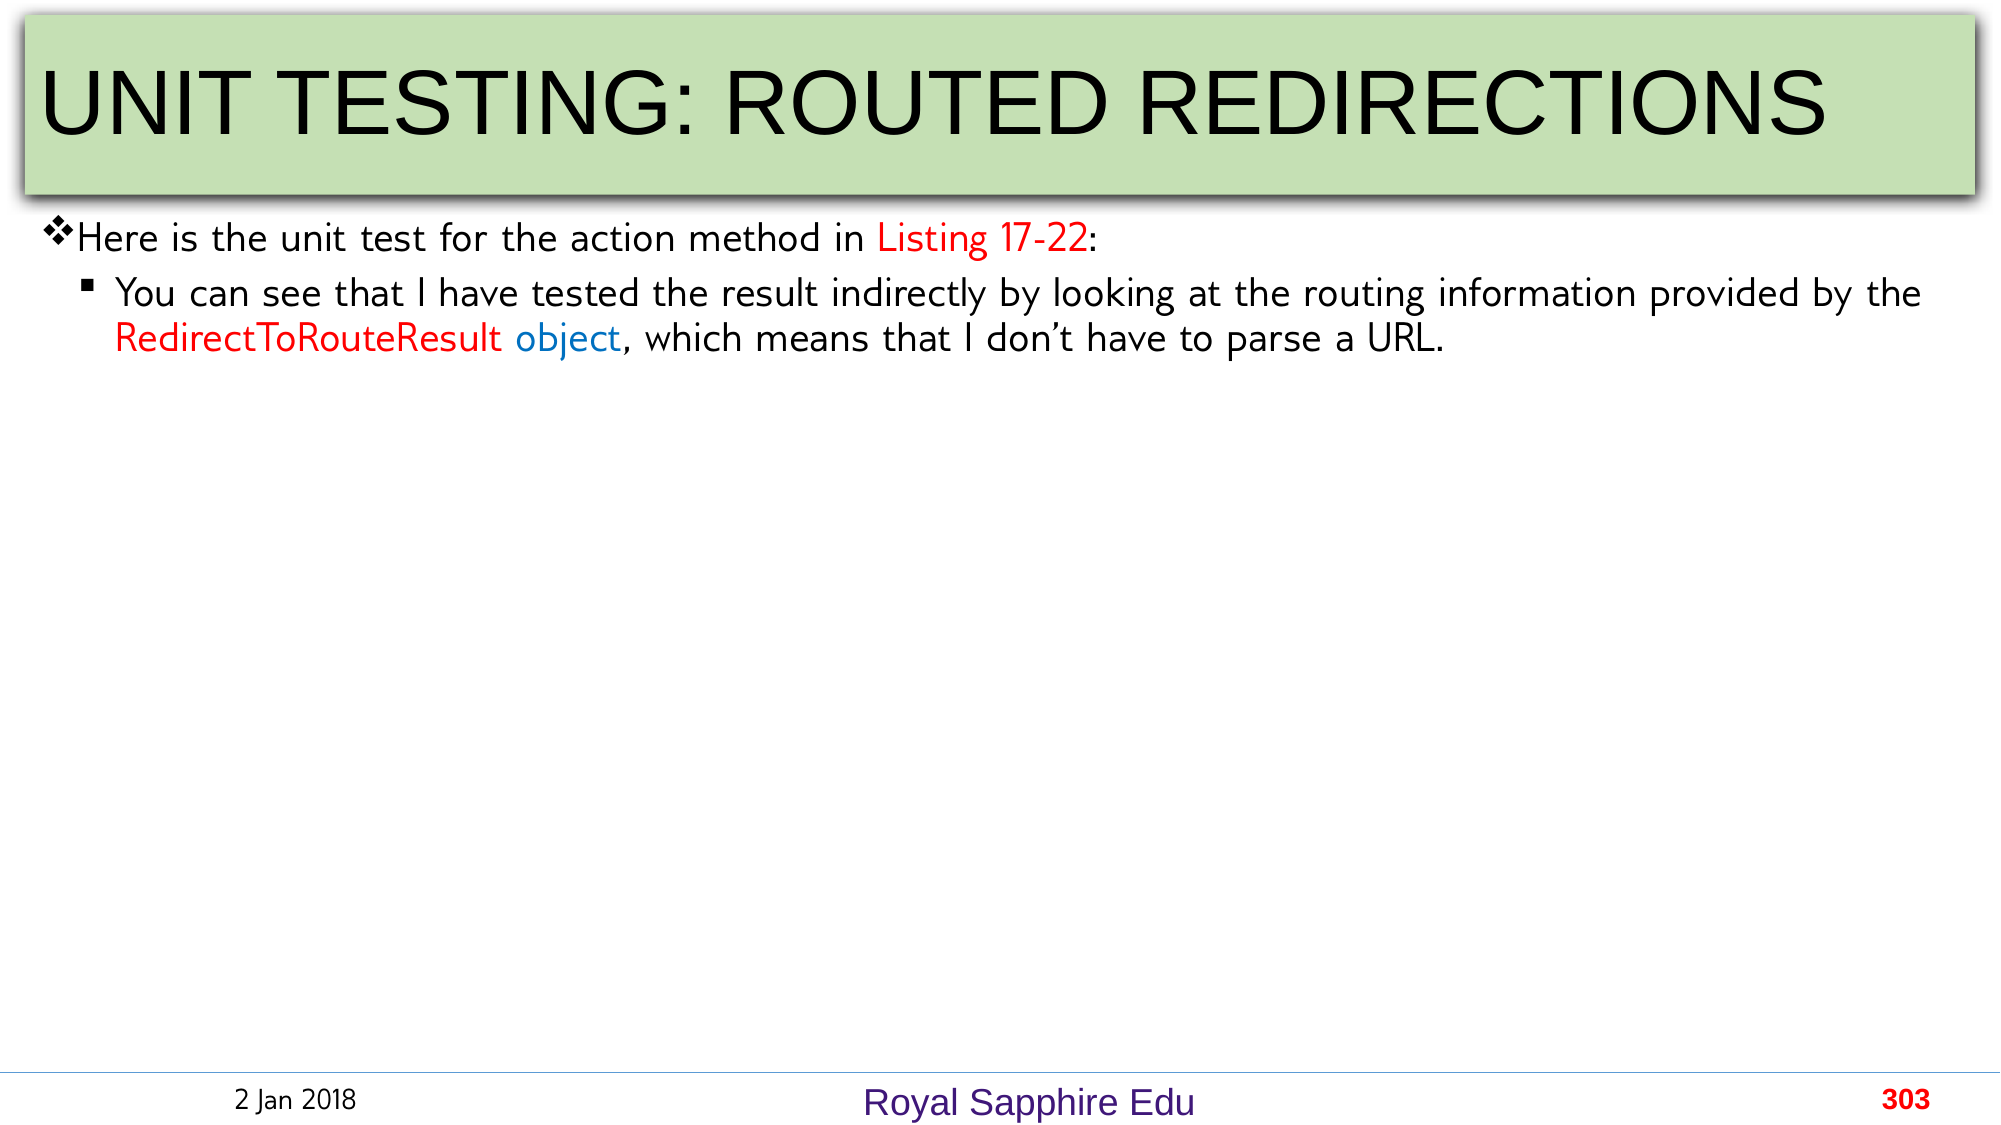

# UNIT TESTING: ROUTED REDIRECTIONS
Here is the unit test for the action method in Listing 17-22:
You can see that I have tested the result indirectly by looking at the routing information provided by the RedirectToRouteResult object, which means that I don’t have to parse a URL.
2 Jan 2018
303